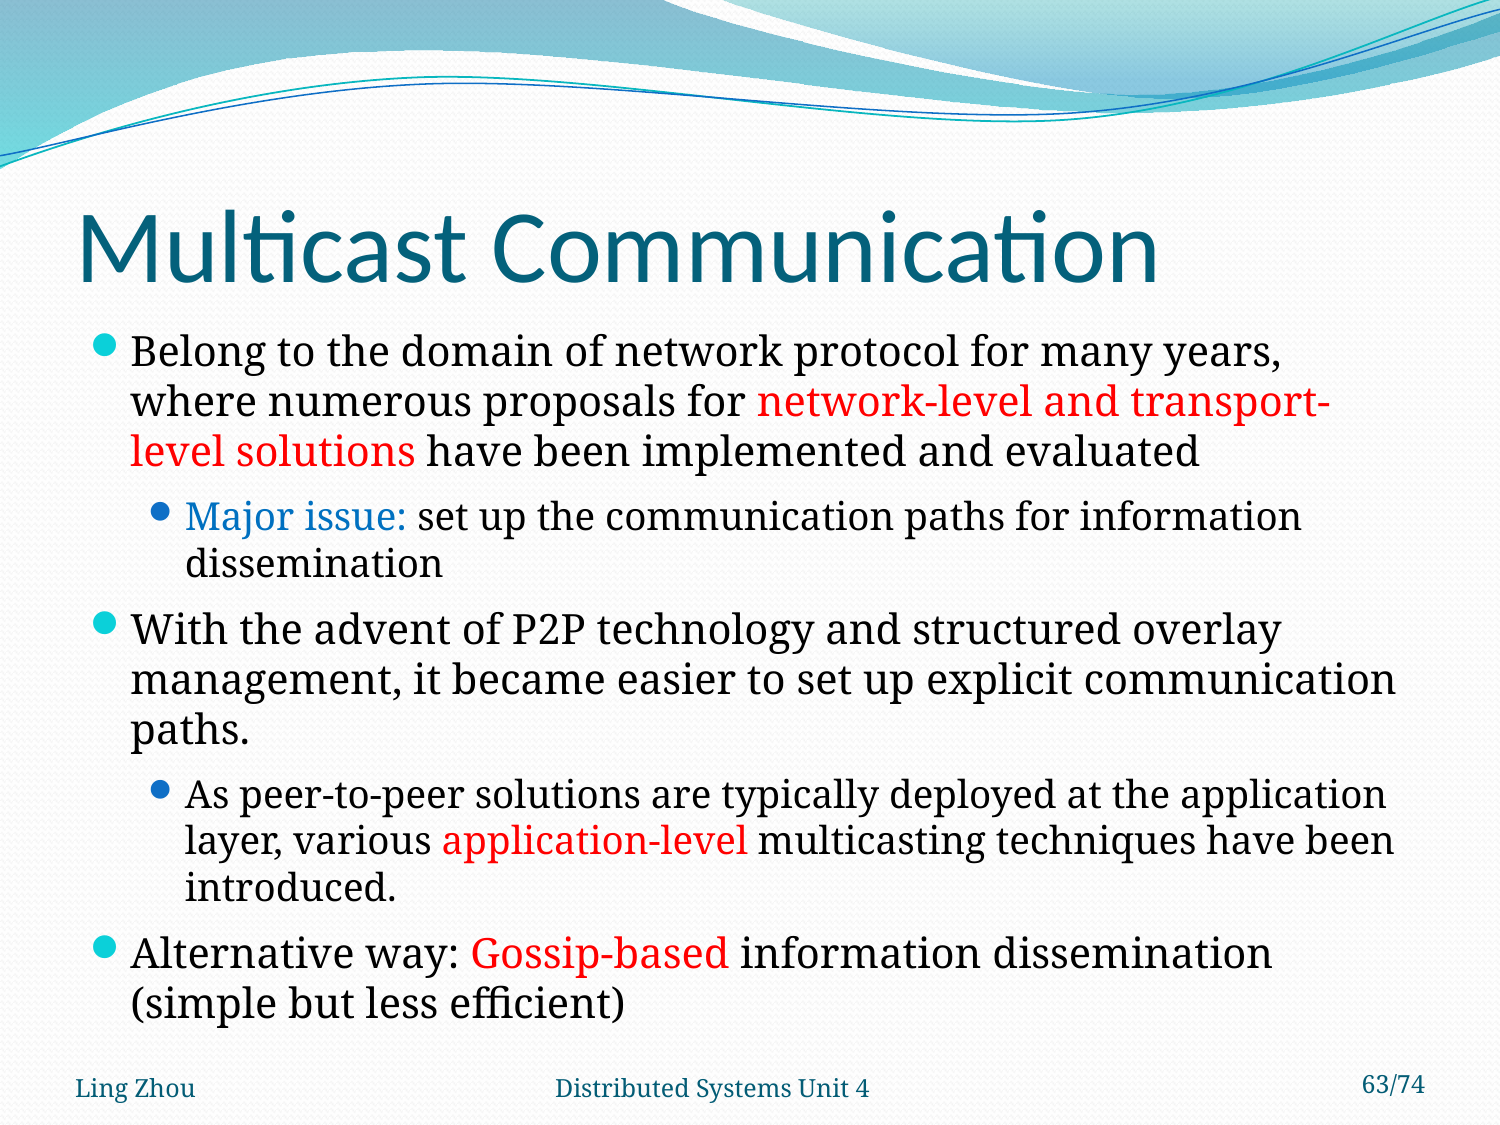

# Multicast Communication
Belong to the domain of network protocol for many years, where numerous proposals for network-level and transport-level solutions have been implemented and evaluated
Major issue: set up the communication paths for information dissemination
With the advent of P2P technology and structured overlay management, it became easier to set up explicit communication paths.
As peer-to-peer solutions are typically deployed at the application layer, various application-level multicasting techniques have been introduced.
Alternative way: Gossip-based information dissemination (simple but less efficient)
Ling Zhou
Distributed Systems Unit 4
63/74